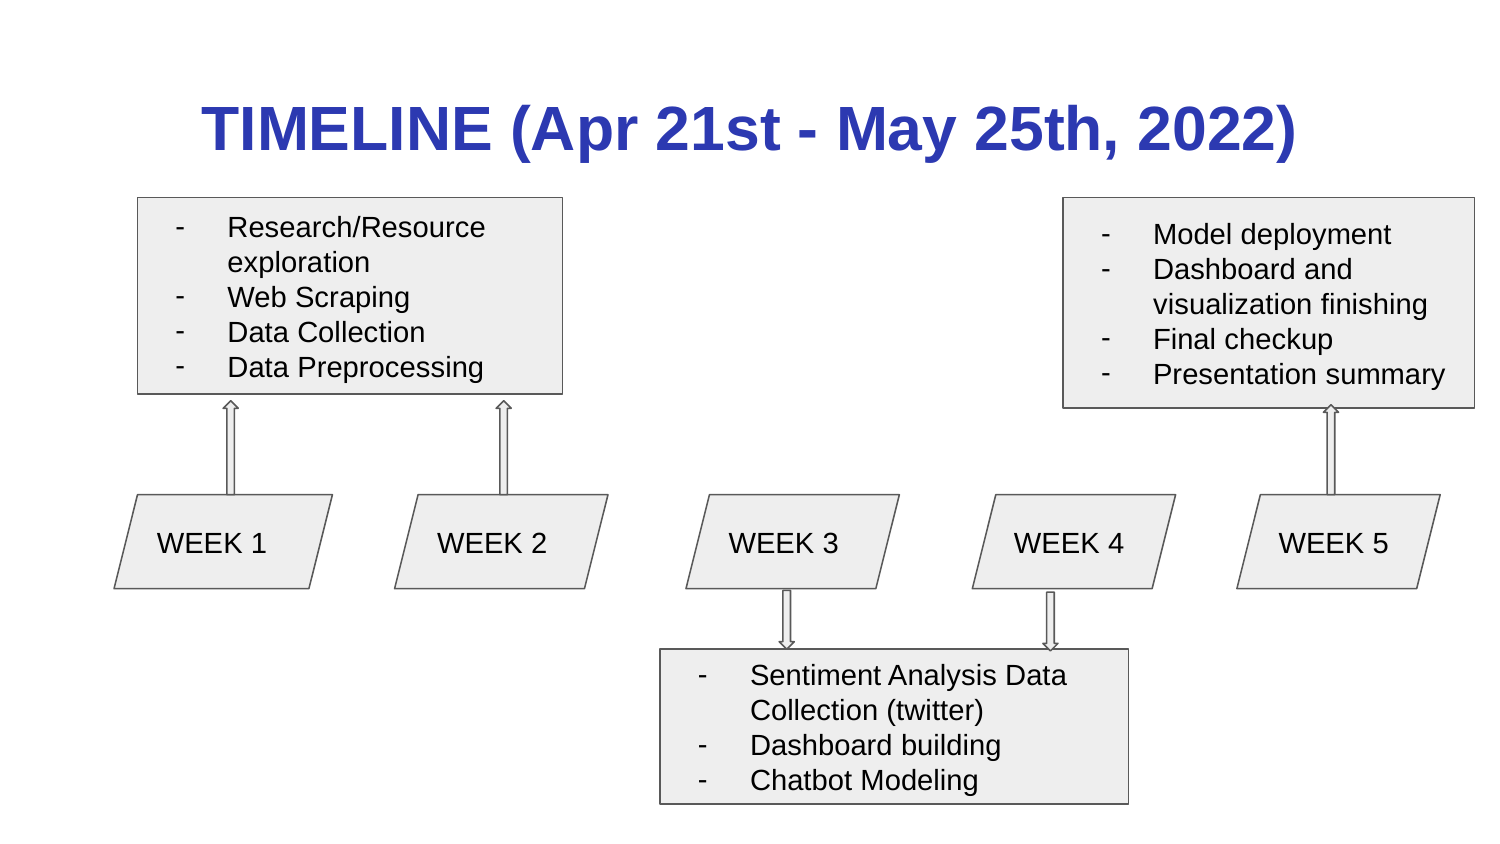

# TIMELINE (Apr 21st - May 25th, 2022)
Research/Resource exploration
Web Scraping
Data Collection
Data Preprocessing
Model deployment
Dashboard and visualization finishing
Final checkup
Presentation summary

WEEK 1
WEEK 2
WEEK 3
WEEK 4
WEEK 5

Sentiment Analysis Data Collection (twitter)
Dashboard building
Chatbot Modeling